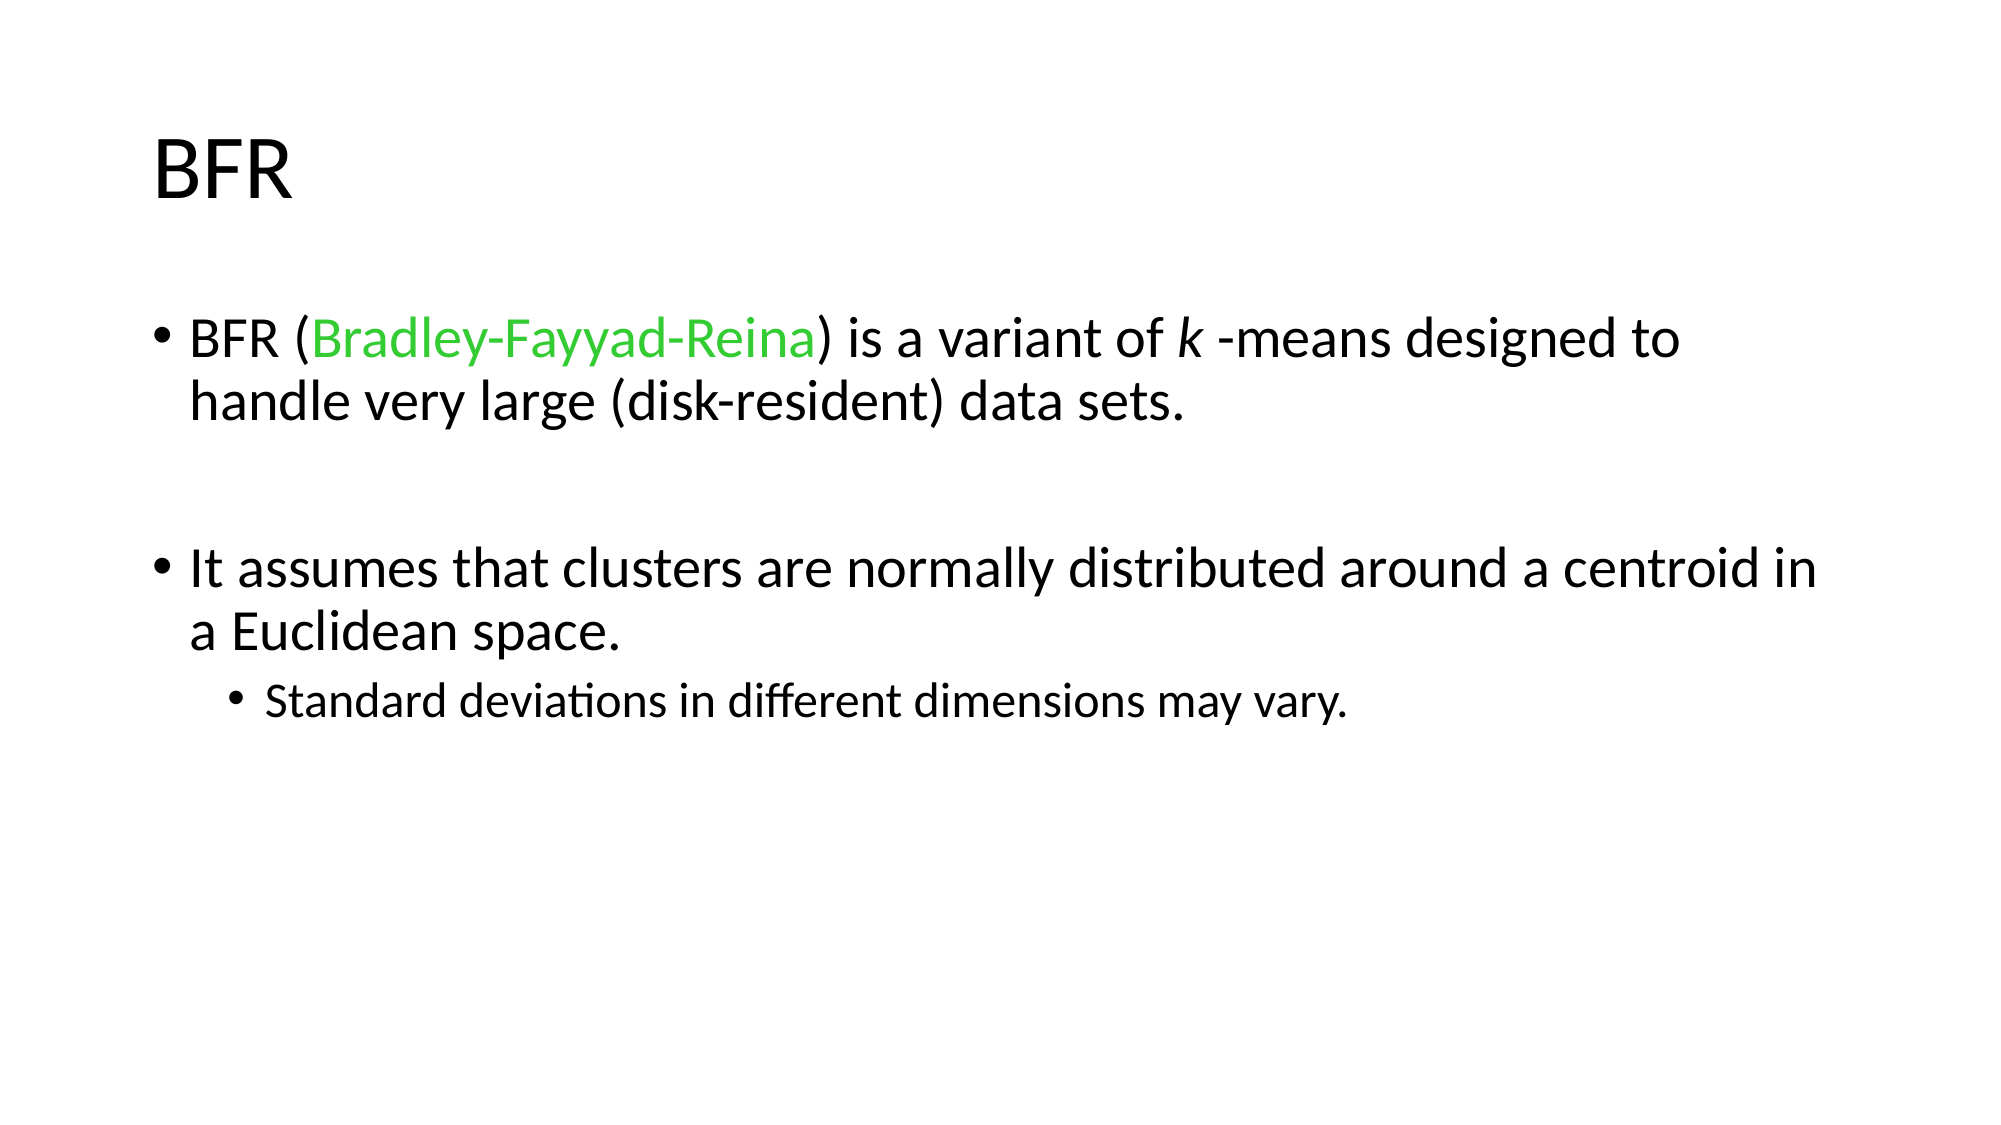

# BFR
BFR (Bradley-Fayyad-Reina) is a variant of k -means designed to handle very large (disk-resident) data sets.

It assumes that clusters are normally distributed around a centroid in a Euclidean space.
Standard deviations in different dimensions may vary.